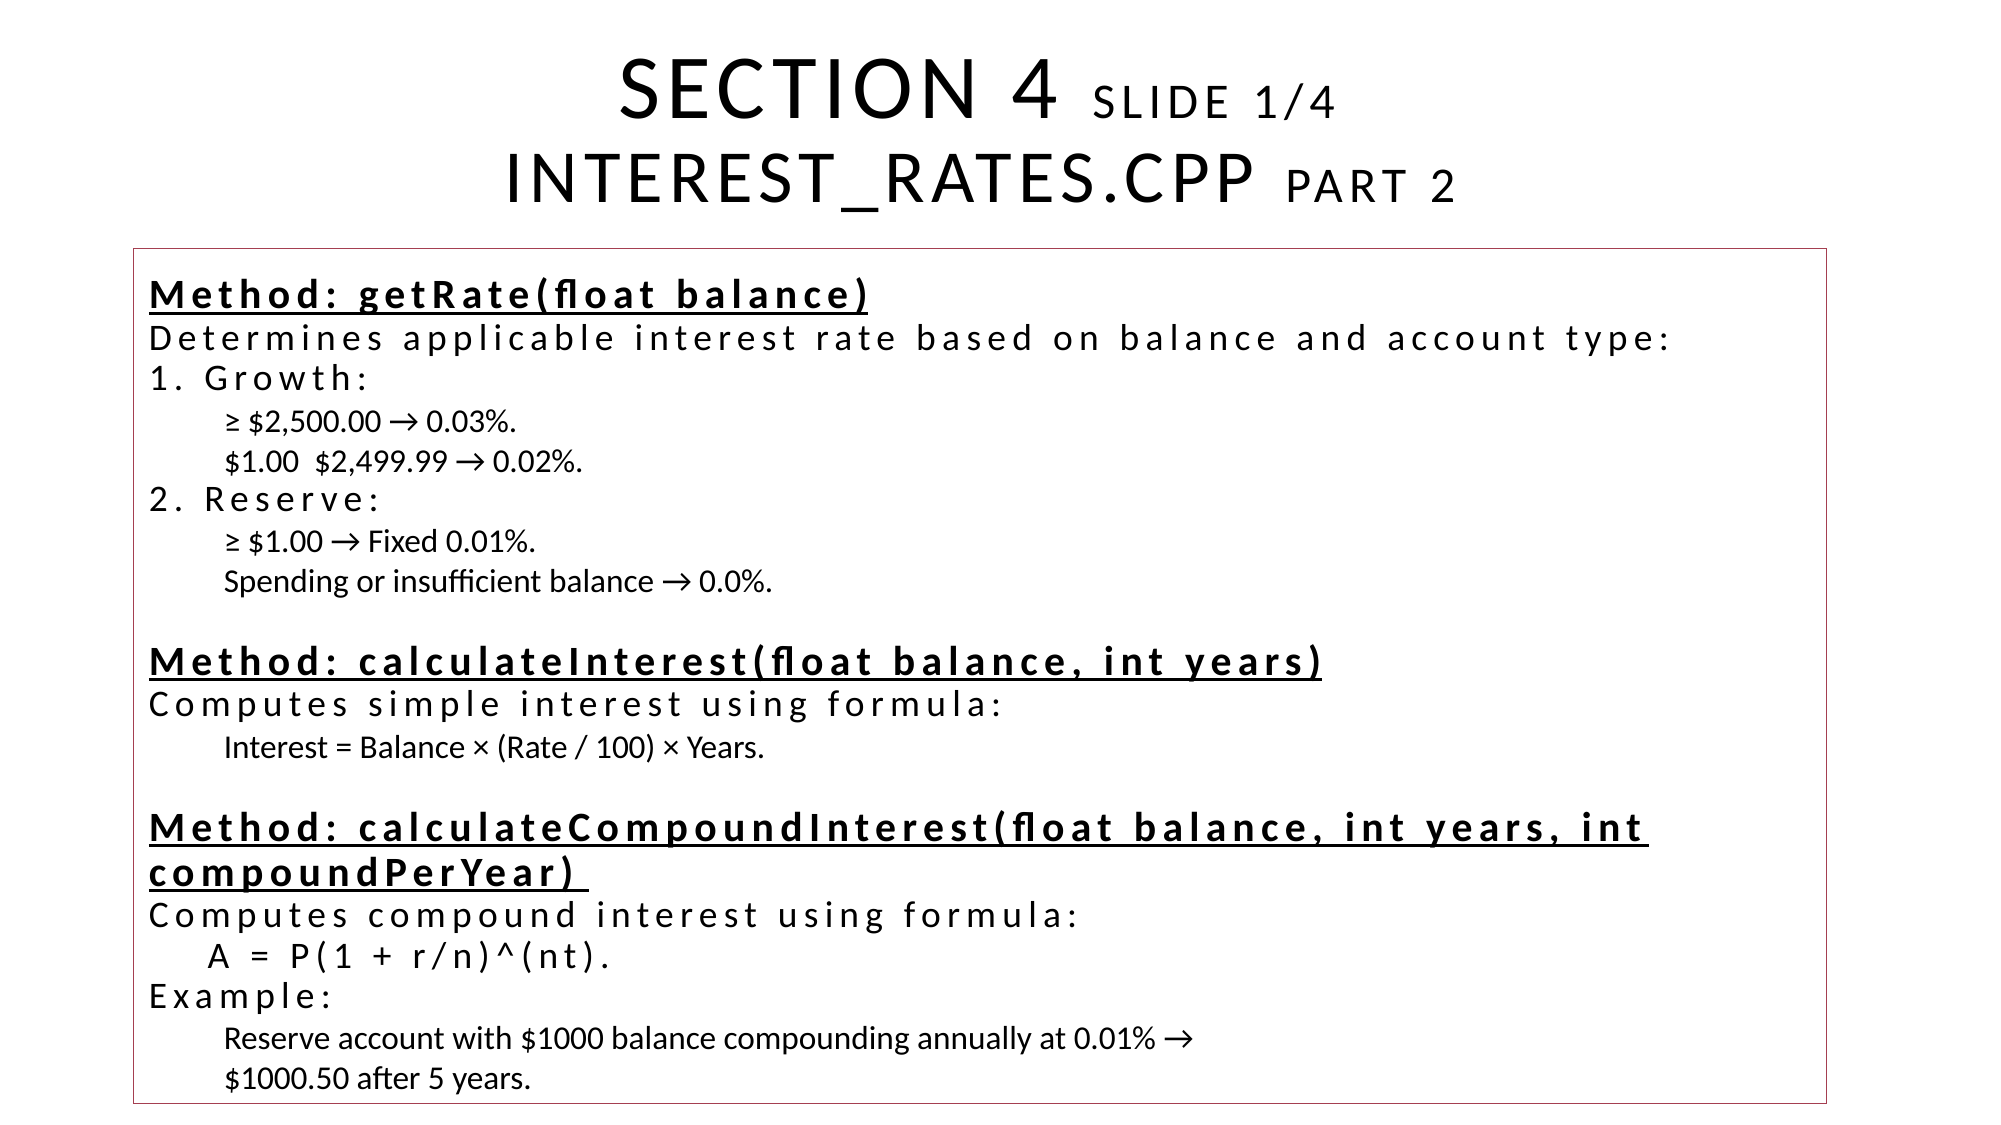

# Section 4 Slide 1/4 Interest_Rates.cpp part 2
Method: getRate(float balance)
Determines applicable interest rate based on balance and account type:
1. Growth:
≥ $2,500.00 → 0.03%.
$1.00  $2,499.99 → 0.02%.
2. Reserve:
≥ $1.00 → Fixed 0.01%.
Spending or insufficient balance → 0.0%.

Method: calculateInterest(float balance, int years)
Computes simple interest using formula:
Interest = Balance × (Rate / 100) × Years.

Method: calculateCompoundInterest(float balance, int years, int compoundPerYear)
Computes compound interest using formula:
    A = P(1 + r/n)^(nt).
Example:
Reserve account with $1000 balance compounding annually at 0.01% →
$1000.50 after 5 years.